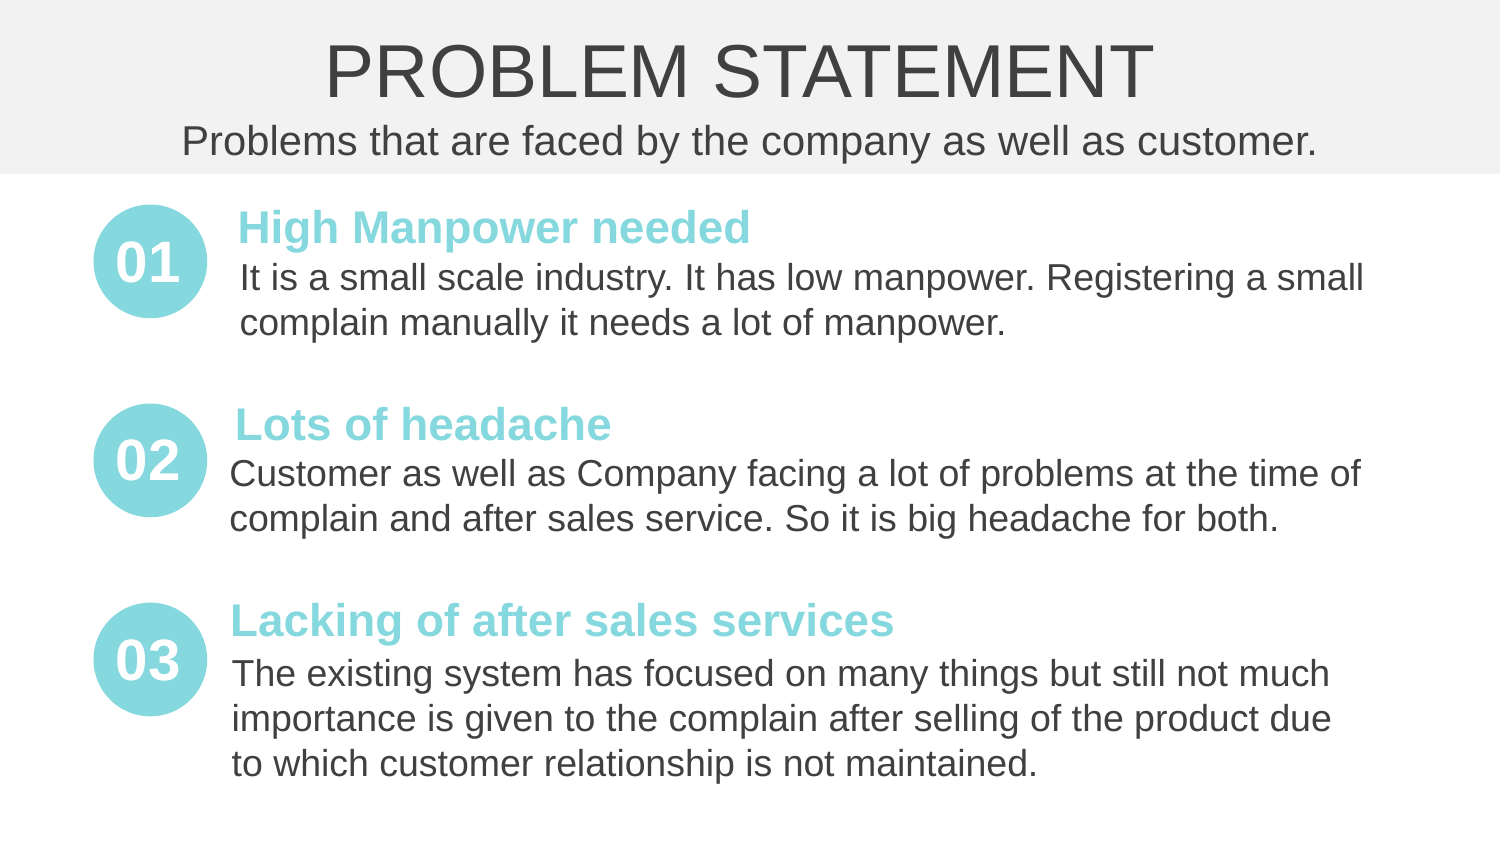

PROBLEM STATEMENT
Problems that are faced by the company as well as customer.

High Manpower needed
It is a small scale industry. It has low manpower. Registering a small complain manually it needs a lot of manpower.

01
Lots of headache
Customer as well as Company facing a lot of problems at the time of complain and after sales service. So it is big headache for both.

02
Lacking of after sales services

The existing system has focused on many things but still not much importance is given to the complain after selling of the product due to which customer relationship is not maintained.

03